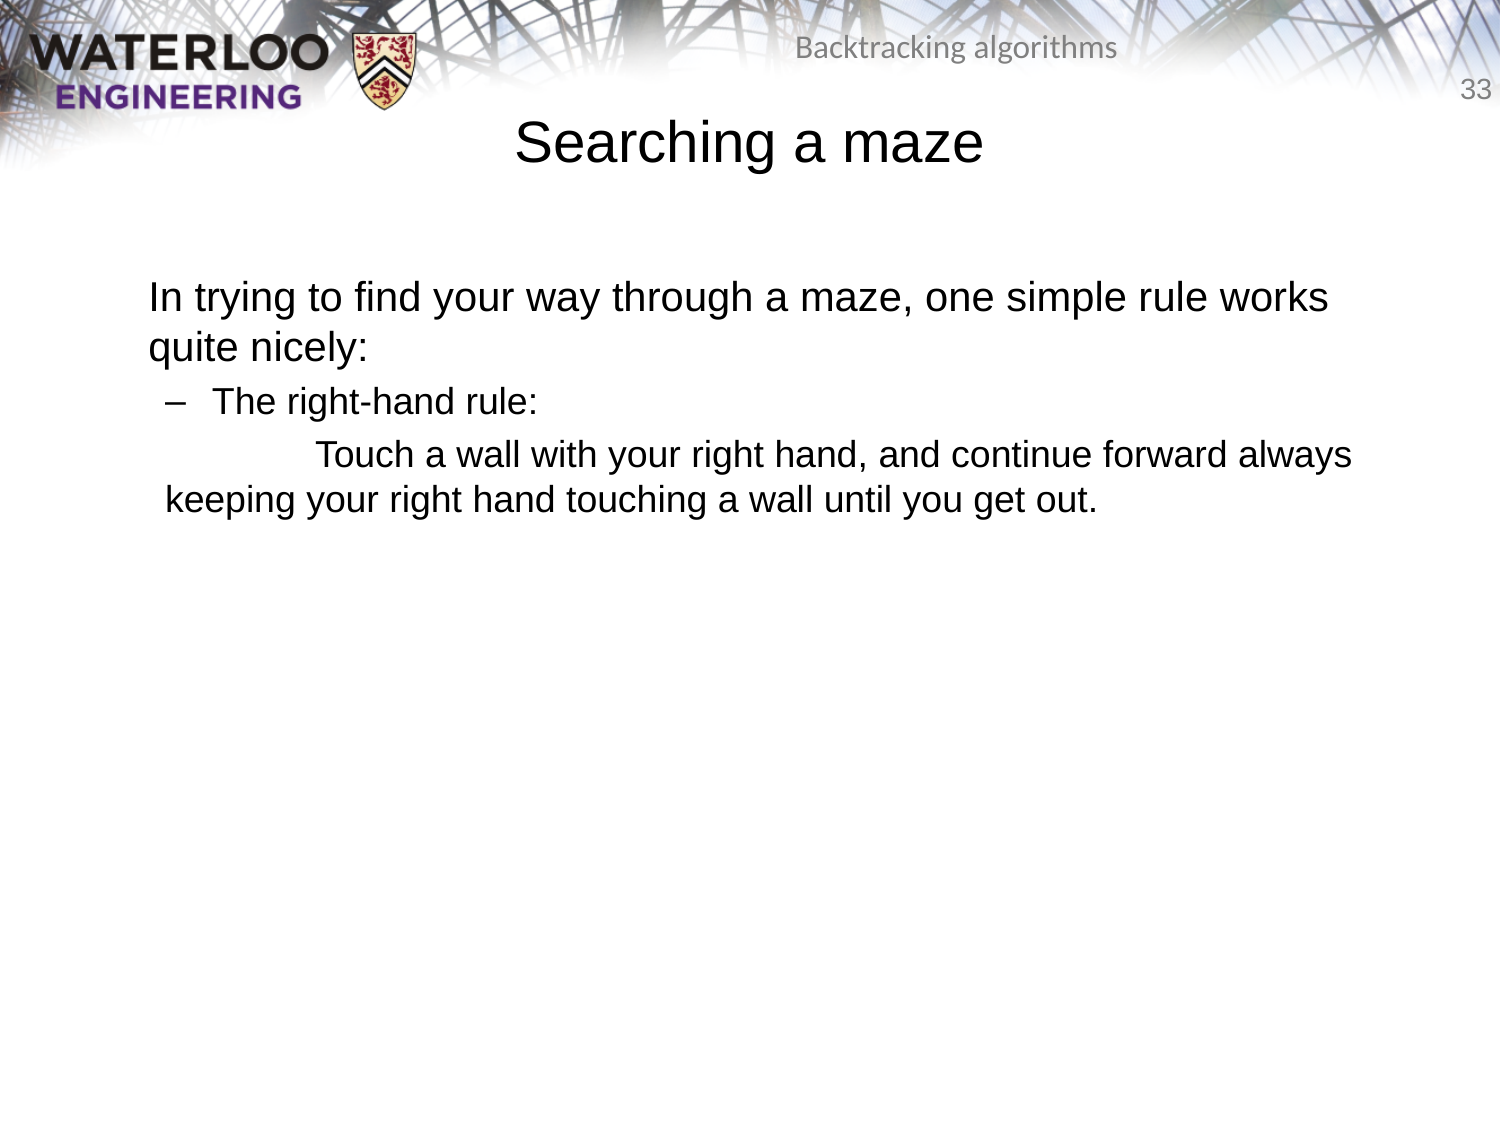

# Searching a maze
	In trying to find your way through a maze, one simple rule works quite nicely:
The right-hand rule:
	Touch a wall with your right hand, and continue forward always 	keeping your right hand touching a wall until you get out.